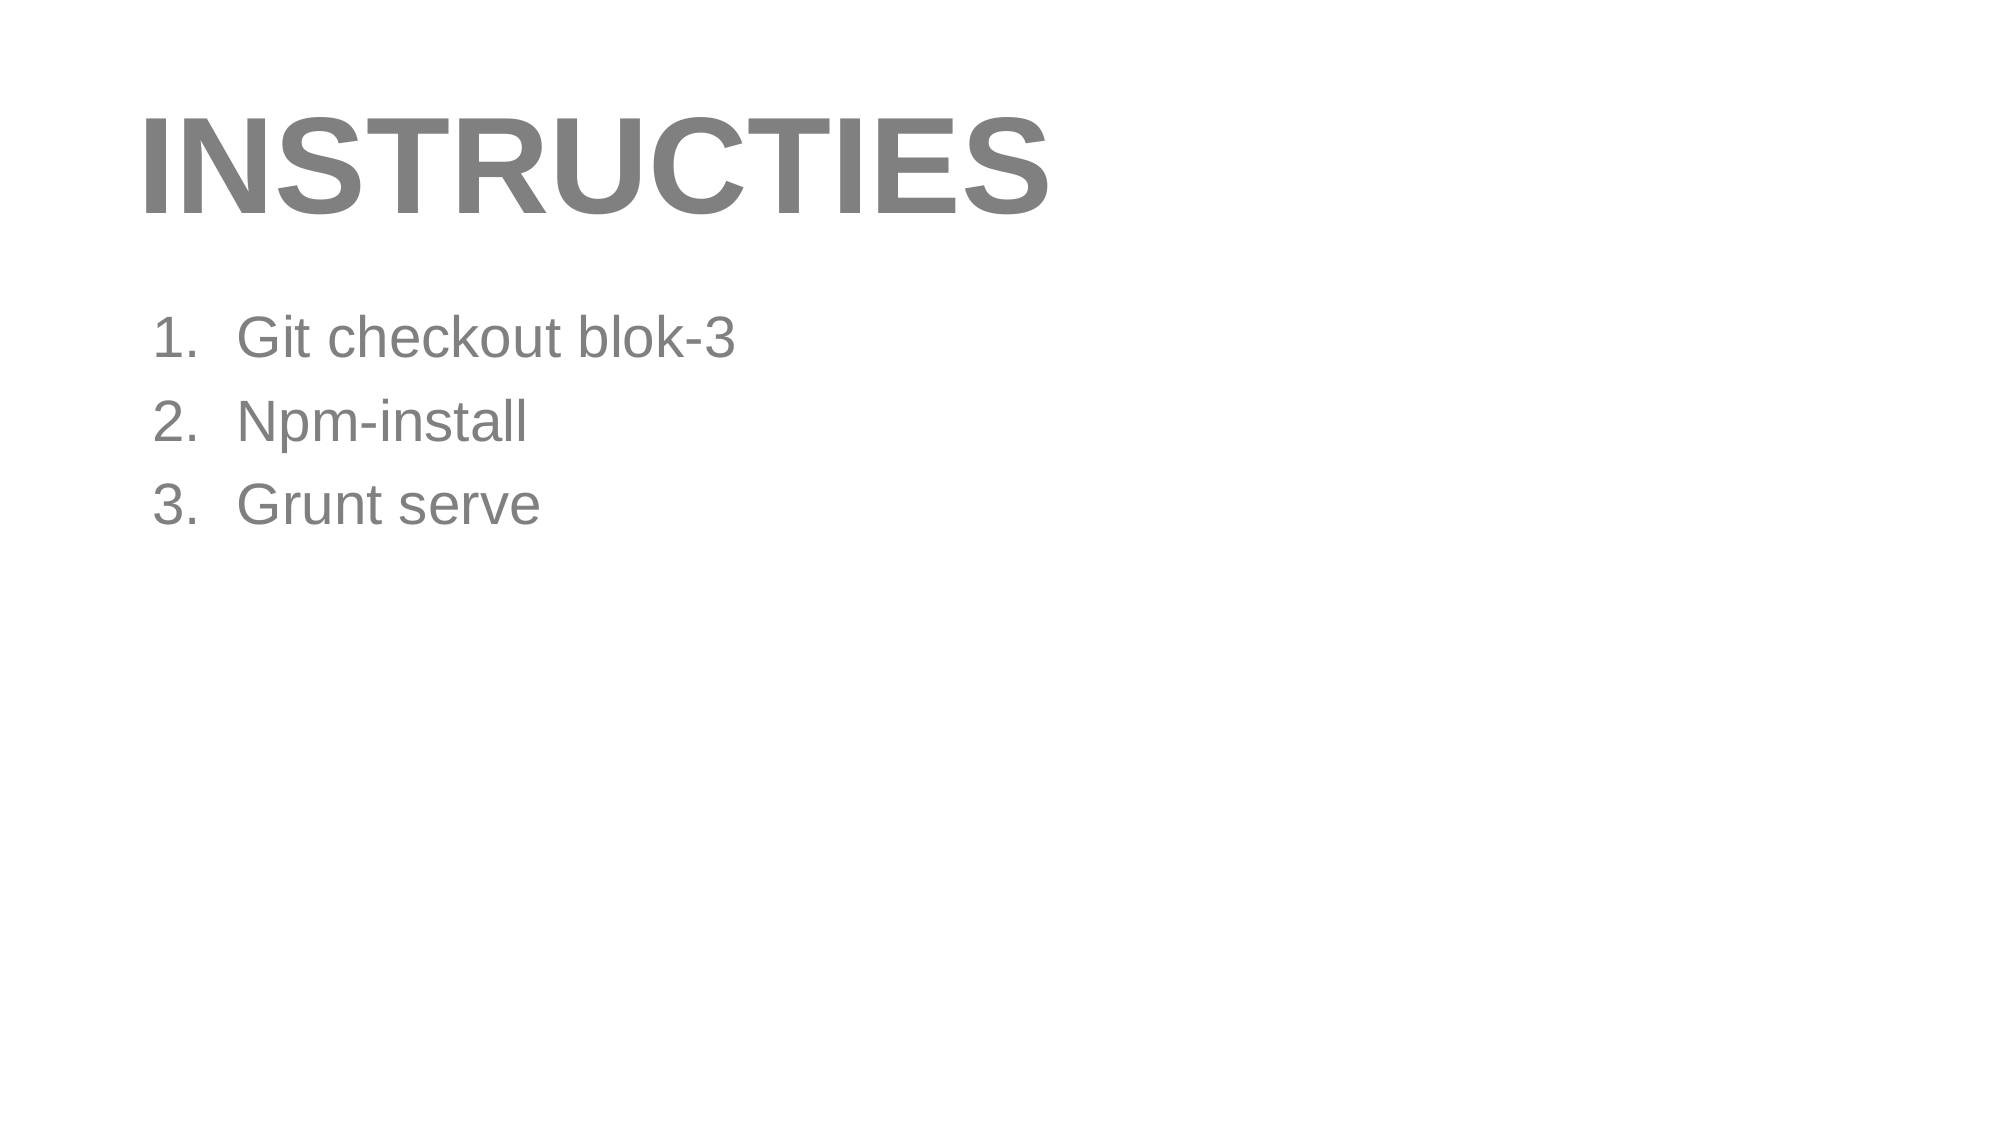

# INSTRUCTIES
Git checkout blok-3
Npm-install
Grunt serve